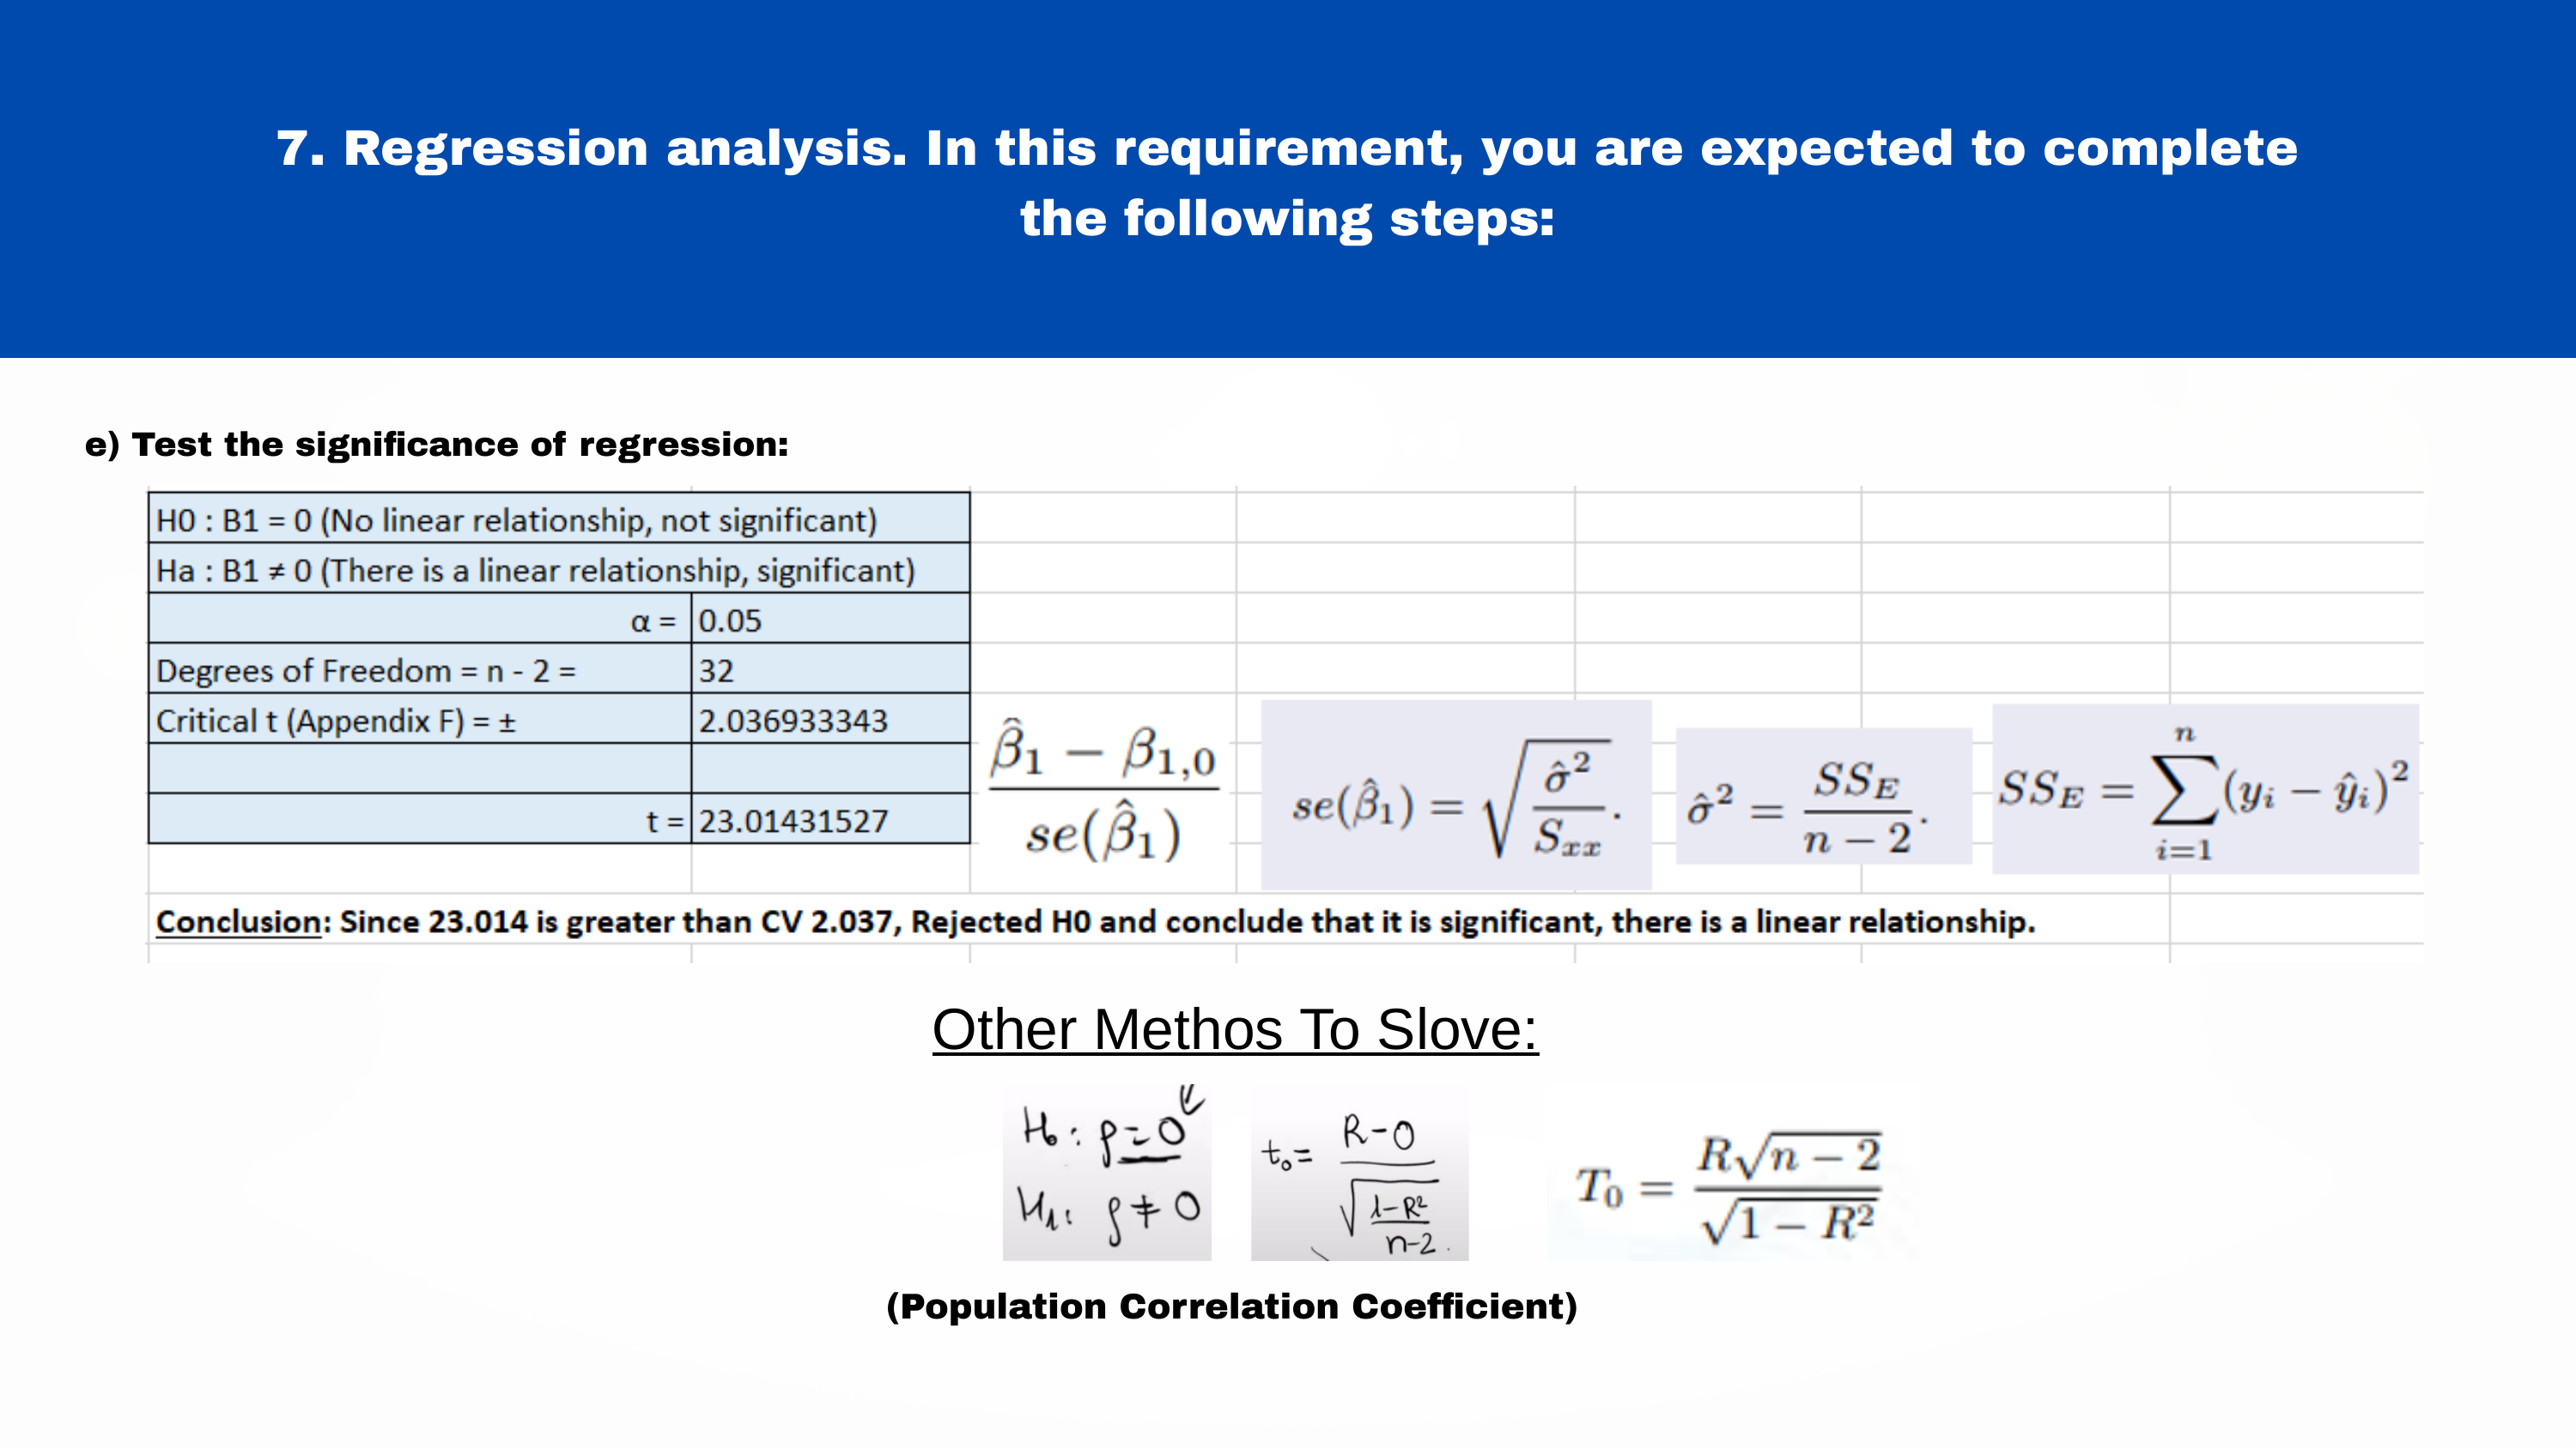

7. Regression analysis. In this requirement, you are expected to complete
the following steps:
e) Test the significance of regression:

Other Methos To Slove:

(Population Correlation Coefficient)